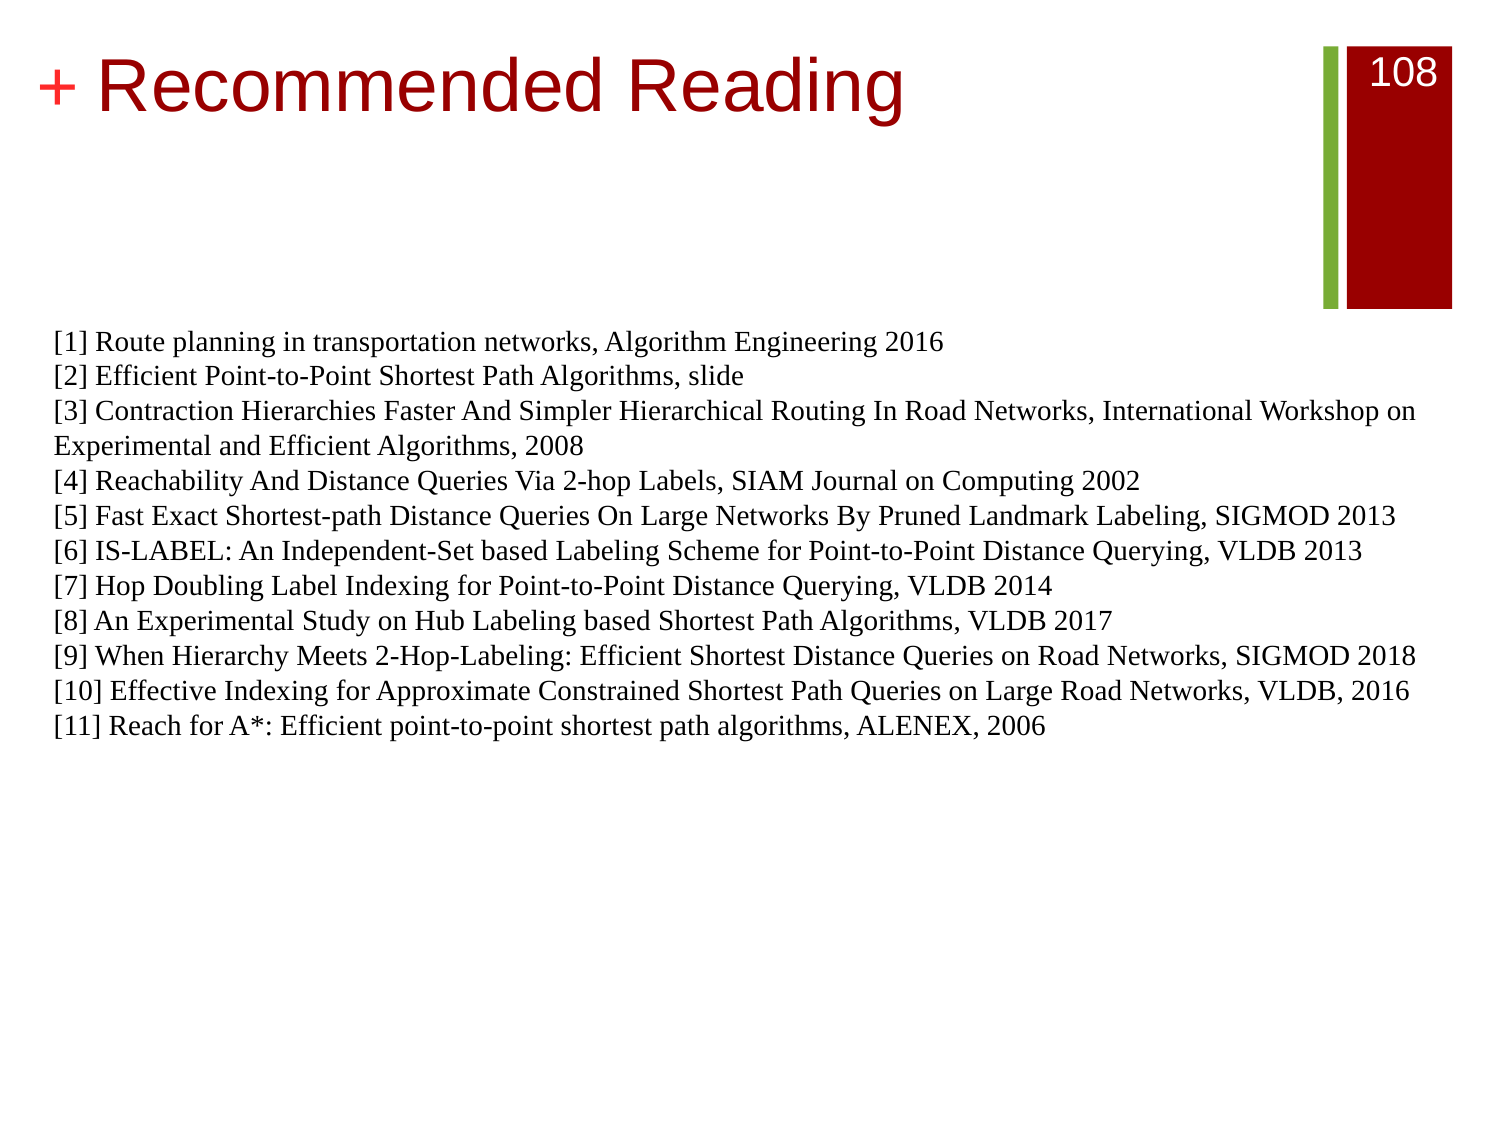

# Recommended Reading
108

[1] Route planning in transportation networks, Algorithm Engineering 2016
[2] Efficient Point-to-Point Shortest Path Algorithms, slide
[3] Contraction Hierarchies Faster And Simpler Hierarchical Routing In Road Networks, International Workshop on Experimental and Efficient Algorithms, 2008
[4] Reachability And Distance Queries Via 2-hop Labels, SIAM Journal on Computing 2002
[5] Fast Exact Shortest-path Distance Queries On Large Networks By Pruned Landmark Labeling, SIGMOD 2013
[6] IS-LABEL: An Independent-Set based Labeling Scheme for Point-to-Point Distance Querying, VLDB 2013
[7] Hop Doubling Label Indexing for Point-to-Point Distance Querying, VLDB 2014
[8] An Experimental Study on Hub Labeling based Shortest Path Algorithms, VLDB 2017
[9] When Hierarchy Meets 2-Hop-Labeling: Efficient Shortest Distance Queries on Road Networks, SIGMOD 2018
[10] Effective Indexing for Approximate Constrained Shortest Path Queries on Large Road Networks, VLDB, 2016
[11] Reach for A*: Efficient point-to-point shortest path algorithms, ALENEX, 2006